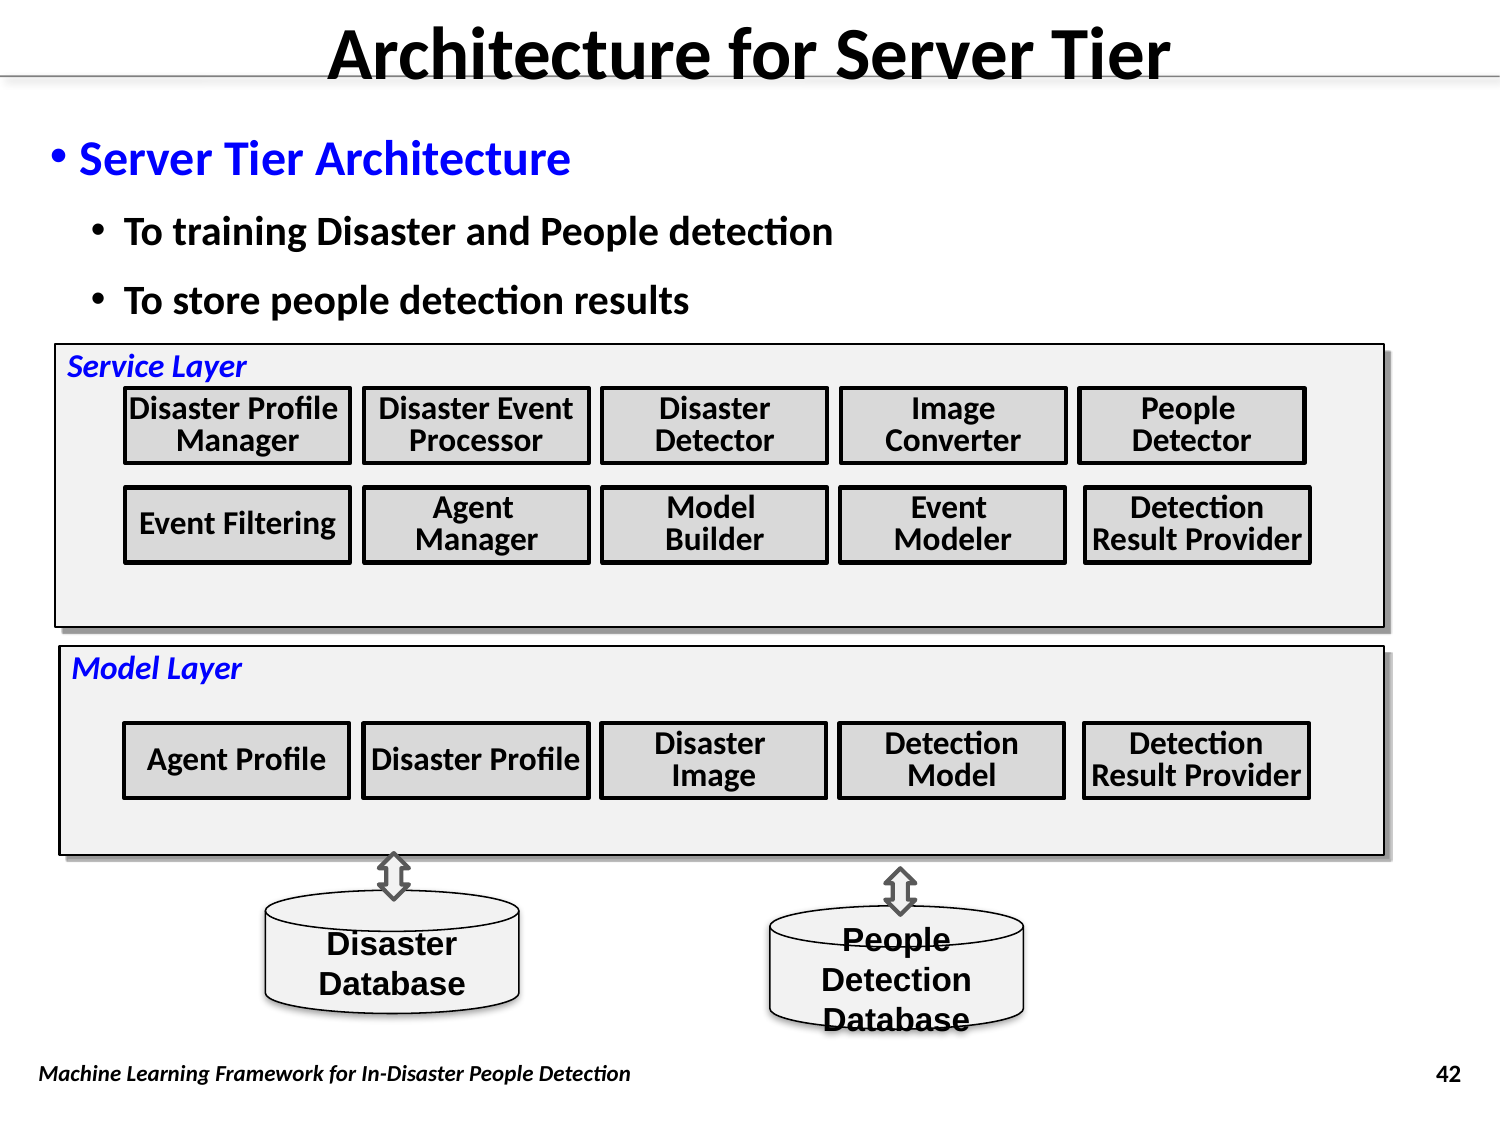

# Architecture for Server Tier
Server Tier Architecture
To training Disaster and People detection
To store people detection results

Service Layer
Disaster Profile
Manager
Disaster Event Processor
Disaster Detector
Image Converter
People
Detector
Event Filtering
Agent
Manager
Model
Builder
Event
Modeler
Detection Result Provider
Model Layer
Agent Profile
Disaster Profile
Disaster
Image
Detection Model
Detection Result Provider

Disaster Database
People Detection Database
Machine Learning Framework for In-Disaster People Detection
42